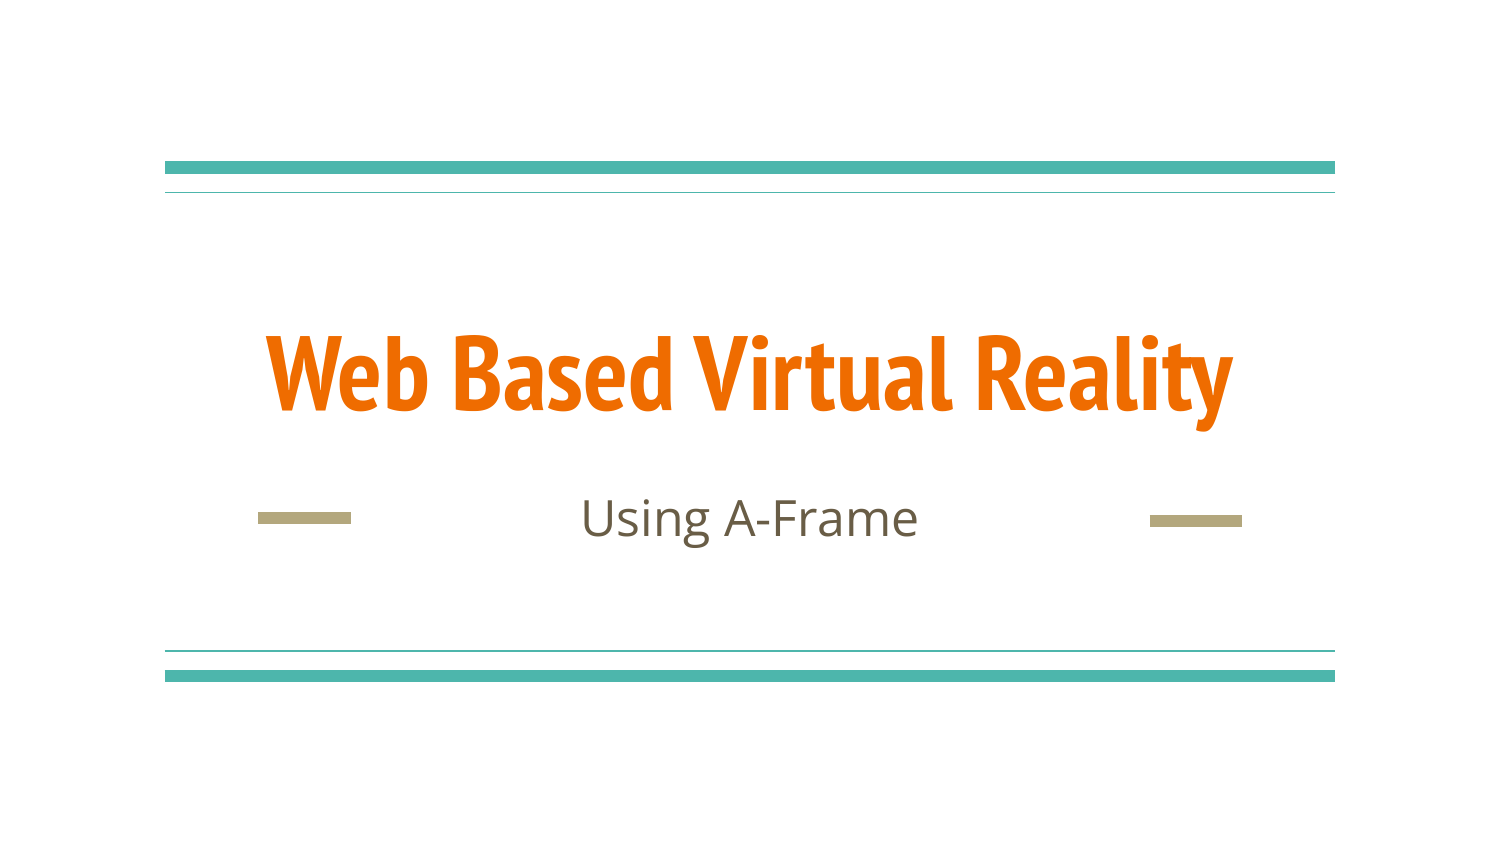

# Web Based Virtual Reality
Using A-Frame